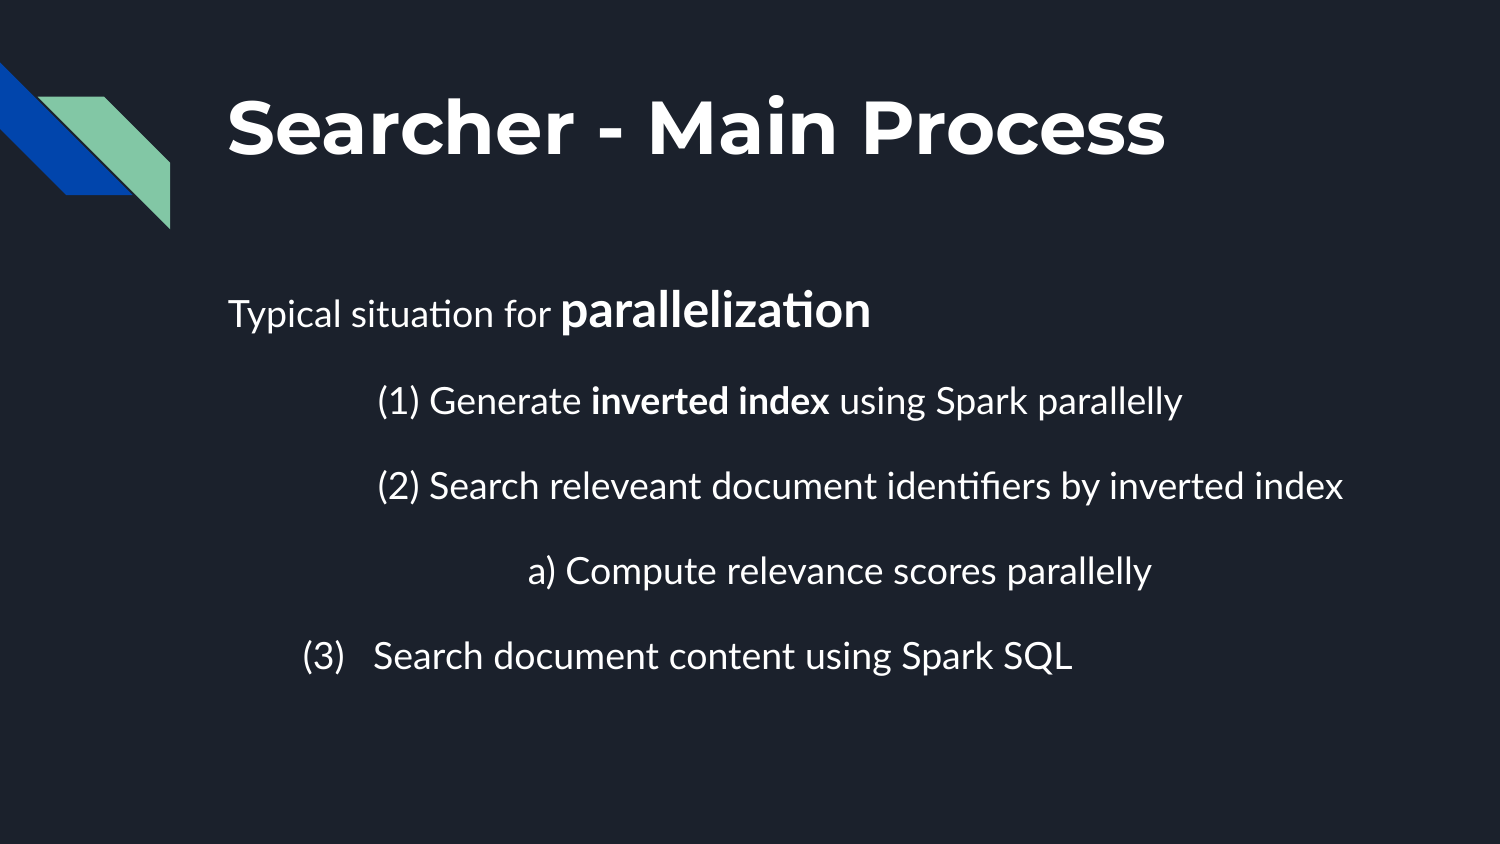

# Searcher - Main Process
Typical situation for parallelization
	(1) Generate inverted index using Spark parallelly
	(2) Search releveant document identifiers by inverted index
		a) Compute relevance scores parallelly
(3)   Search document content using Spark SQL